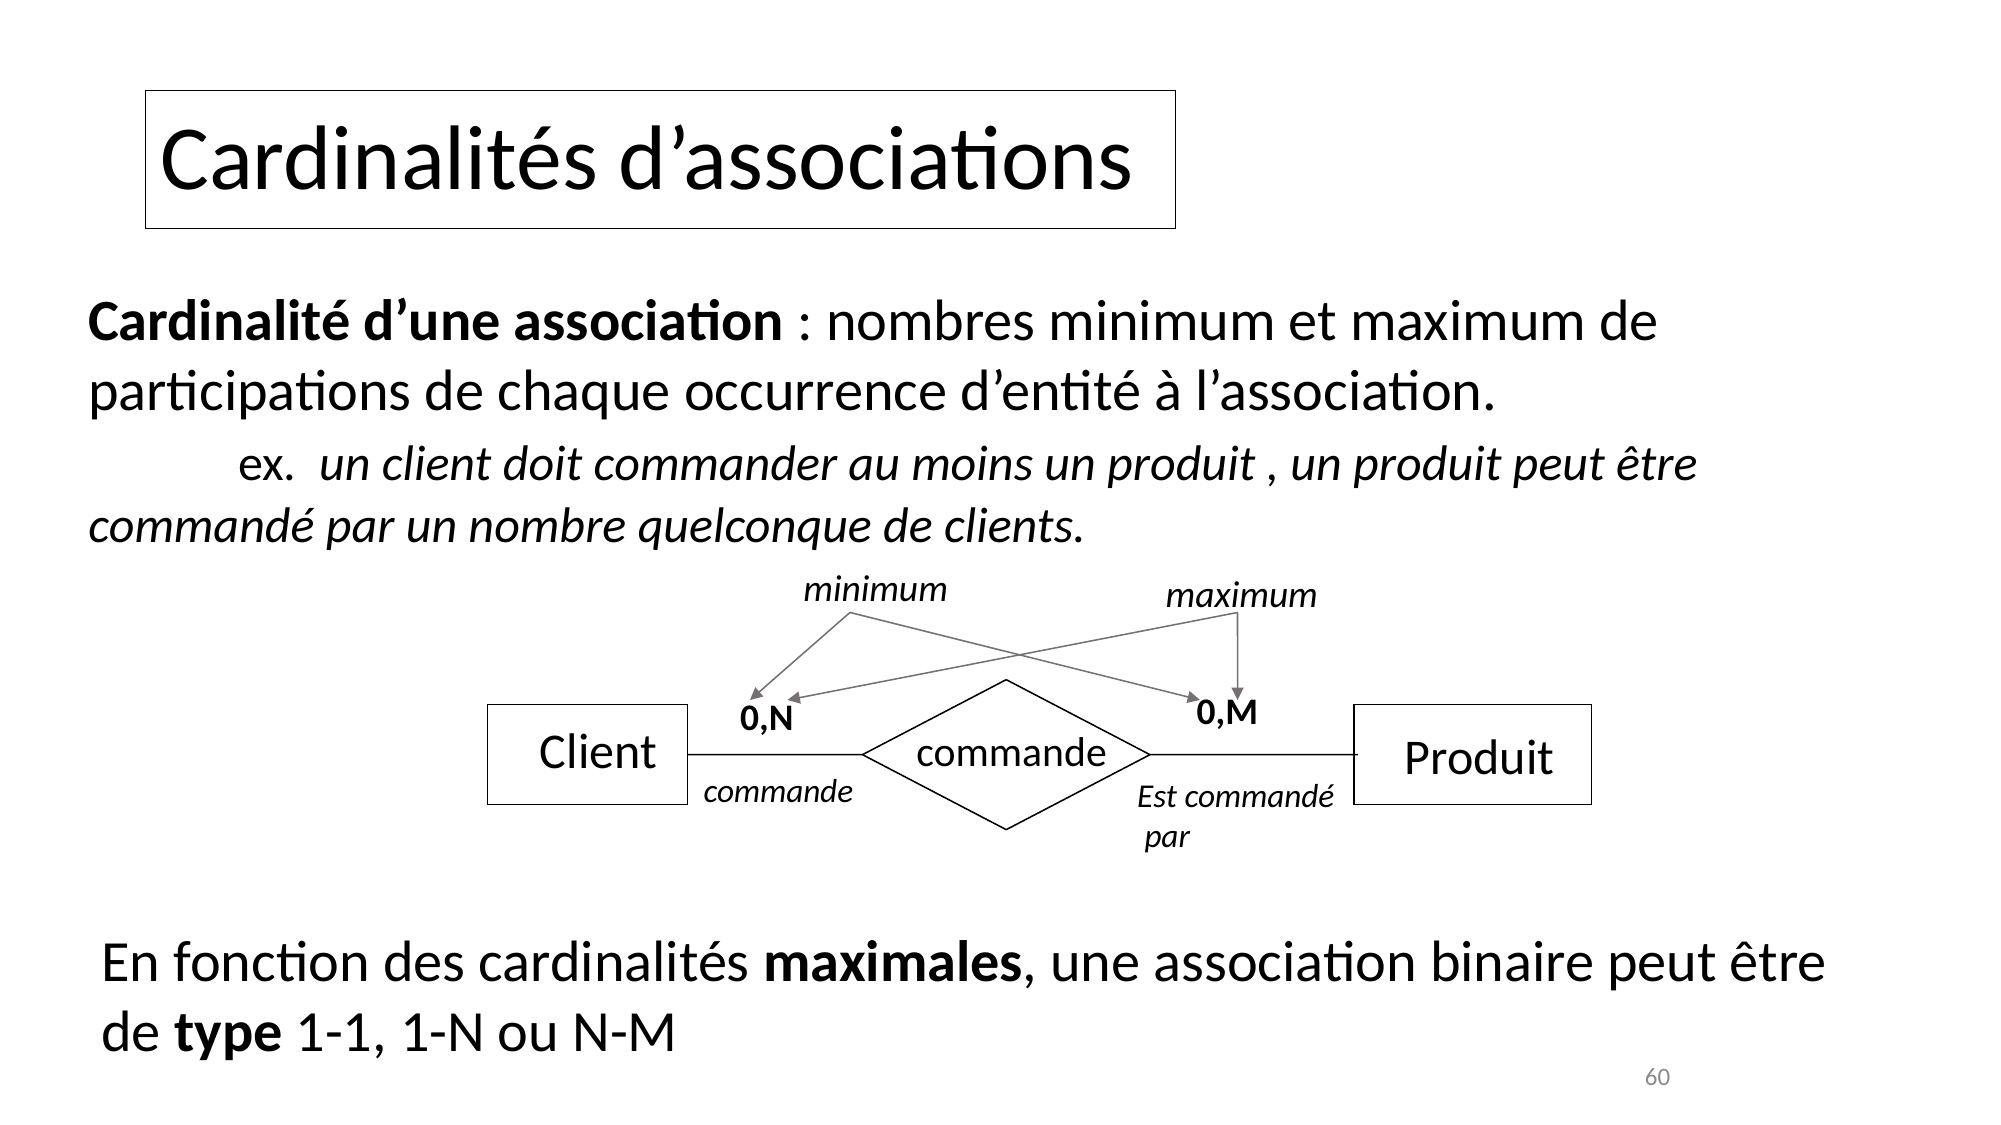

# Cardinalités d’associations
Cardinalité d’une association : nombres minimum et maximum de participations de chaque occurrence d’entité à l’association.
	ex.  un client doit commander au moins un produit , un produit peut être commandé par un nombre quelconque de clients.
minimum
maximum

0,M
0,N

Client
commande
Produit

commande
Est commandé
 par
En fonction des cardinalités maximales, une association binaire peut être de type 1-1, 1-N ou N-M
60